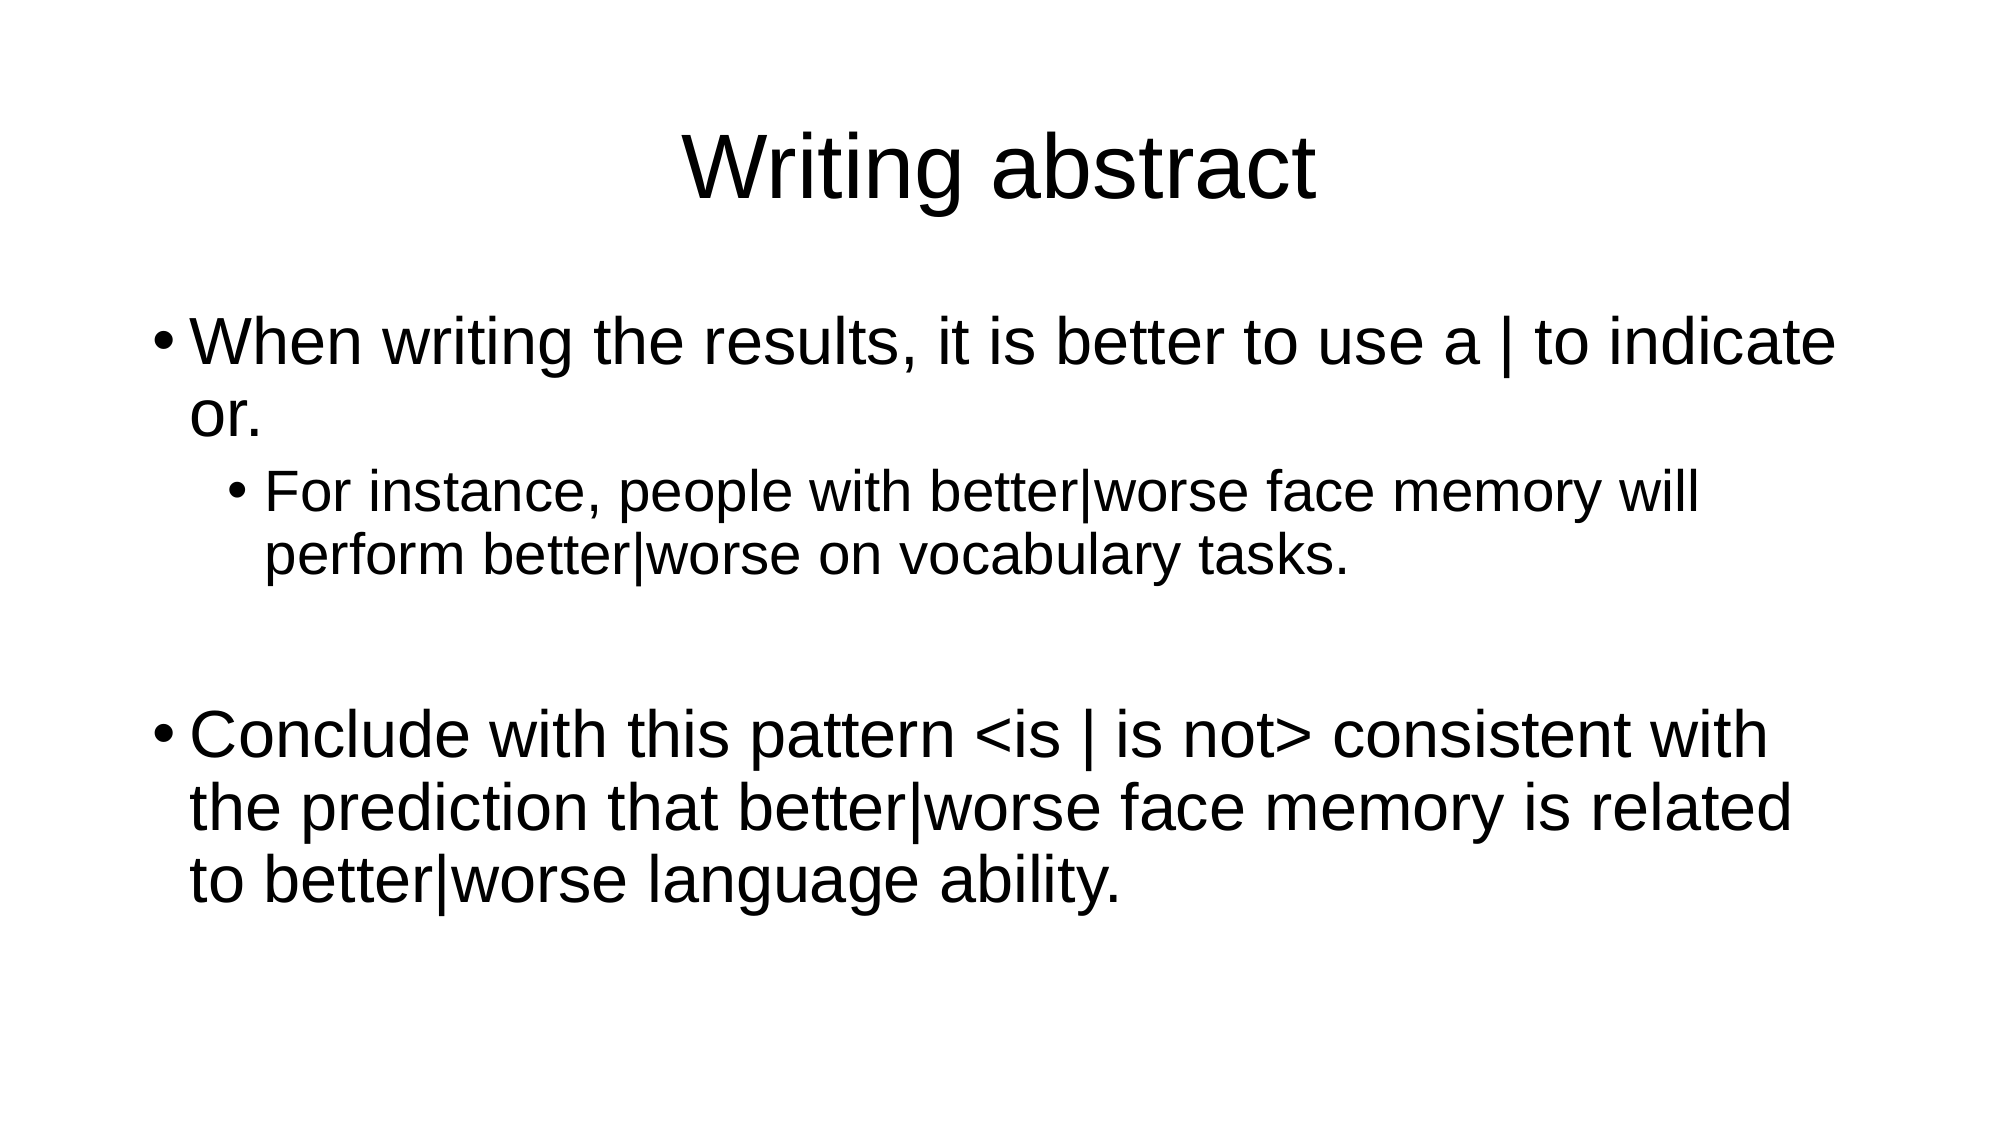

# Writing abstract
When writing the results, it is better to use a | to indicate or.
For instance, people with better|worse face memory will perform better|worse on vocabulary tasks.

Conclude with this pattern <is | is not> consistent with the prediction that better|worse face memory is related to better|worse language ability.